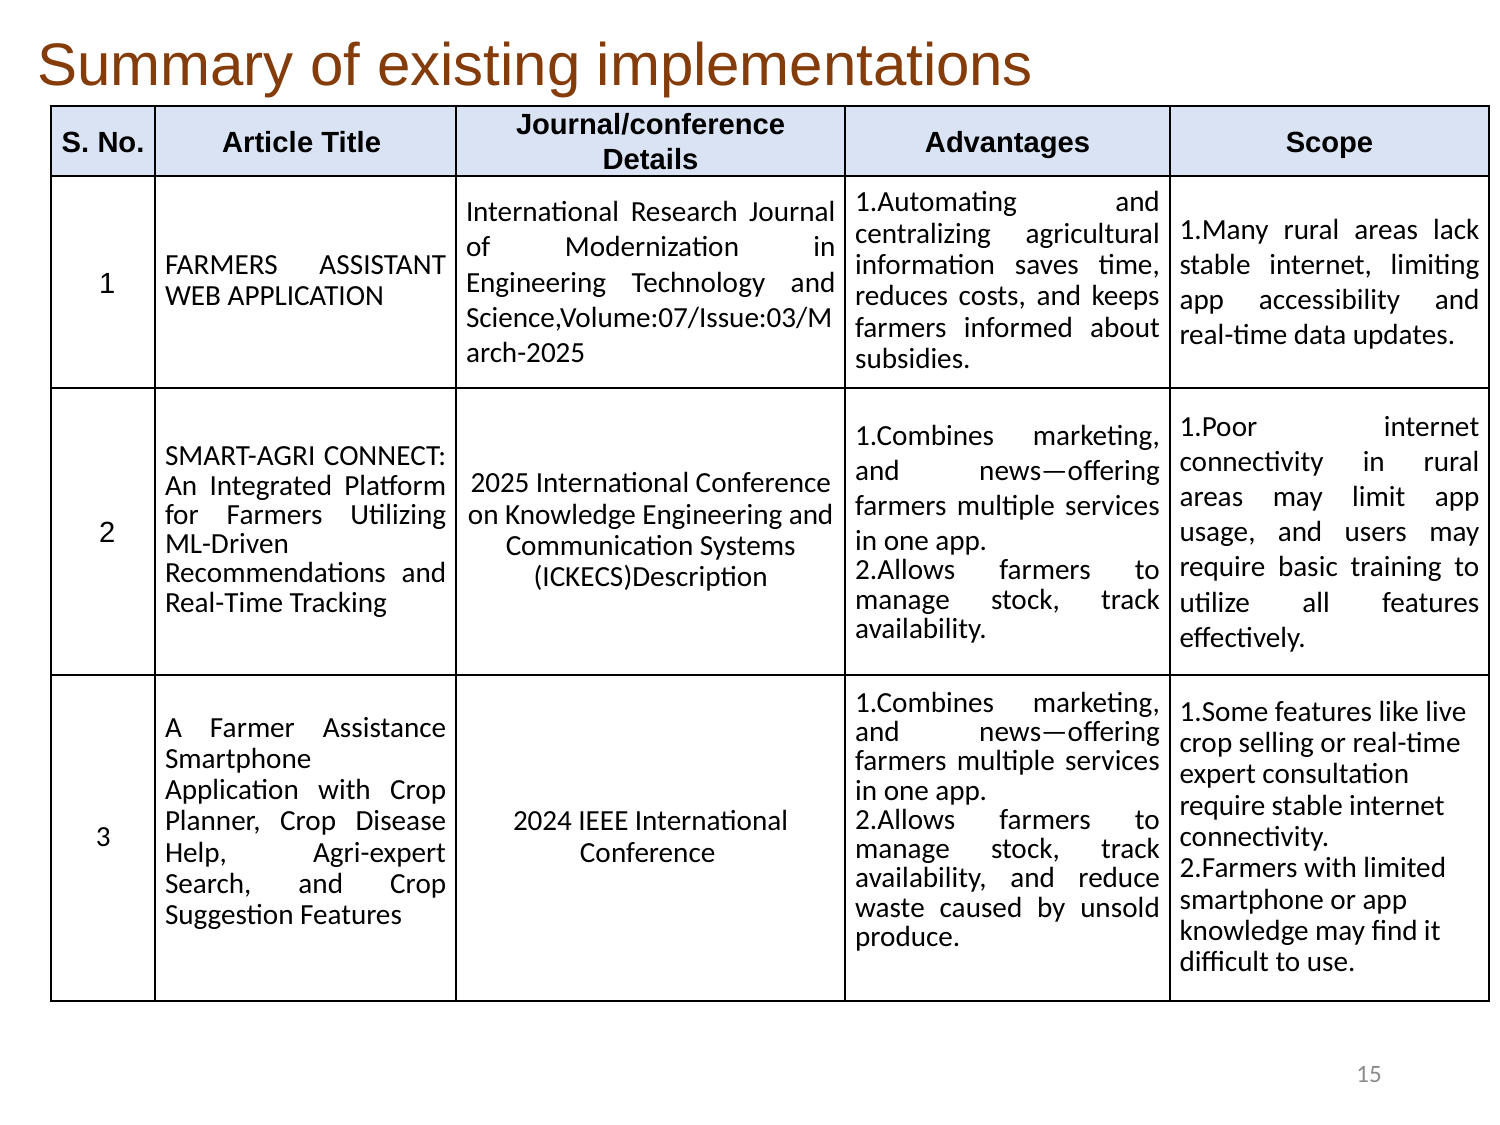

# Summary of existing implementations
| S. No. | Article Title | Journal/conference Details | Advantages | Scope |
| --- | --- | --- | --- | --- |
| 1 | FARMERS ASSISTANT WEB APPLICATION | International Research Journal of Modernization in Engineering Technology and Science,Volume:07/Issue:03/March-2025 | 1.Automating and centralizing agricultural information saves time, reduces costs, and keeps farmers informed about subsidies. | 1.Many rural areas lack stable internet, limiting app accessibility and real-time data updates. |
| 2 | SMART-AGRI CONNECT: An Integrated Platform for Farmers Utilizing ML-Driven Recommendations and Real-Time Tracking | 2025 International Conference on Knowledge Engineering and Communication Systems (ICKECS)Description | 1.Combines marketing, and news—offering farmers multiple services in one app. 2.Allows farmers to manage stock, track availability. | 1.Poor internet connectivity in rural areas may limit app usage, and users may require basic training to utilize all features effectively. |
| 3 | A Farmer Assistance Smartphone Application with Crop Planner, Crop Disease Help, Agri-expert Search, and Crop Suggestion Features | 2024 IEEE International Conference | 1.Combines marketing, and news—offering farmers multiple services in one app. 2.Allows farmers to manage stock, track availability, and reduce waste caused by unsold produce. | 1.Some features like live crop selling or real-time expert consultation require stable internet connectivity. 2.Farmers with limited smartphone or app knowledge may find it difficult to use. |
15